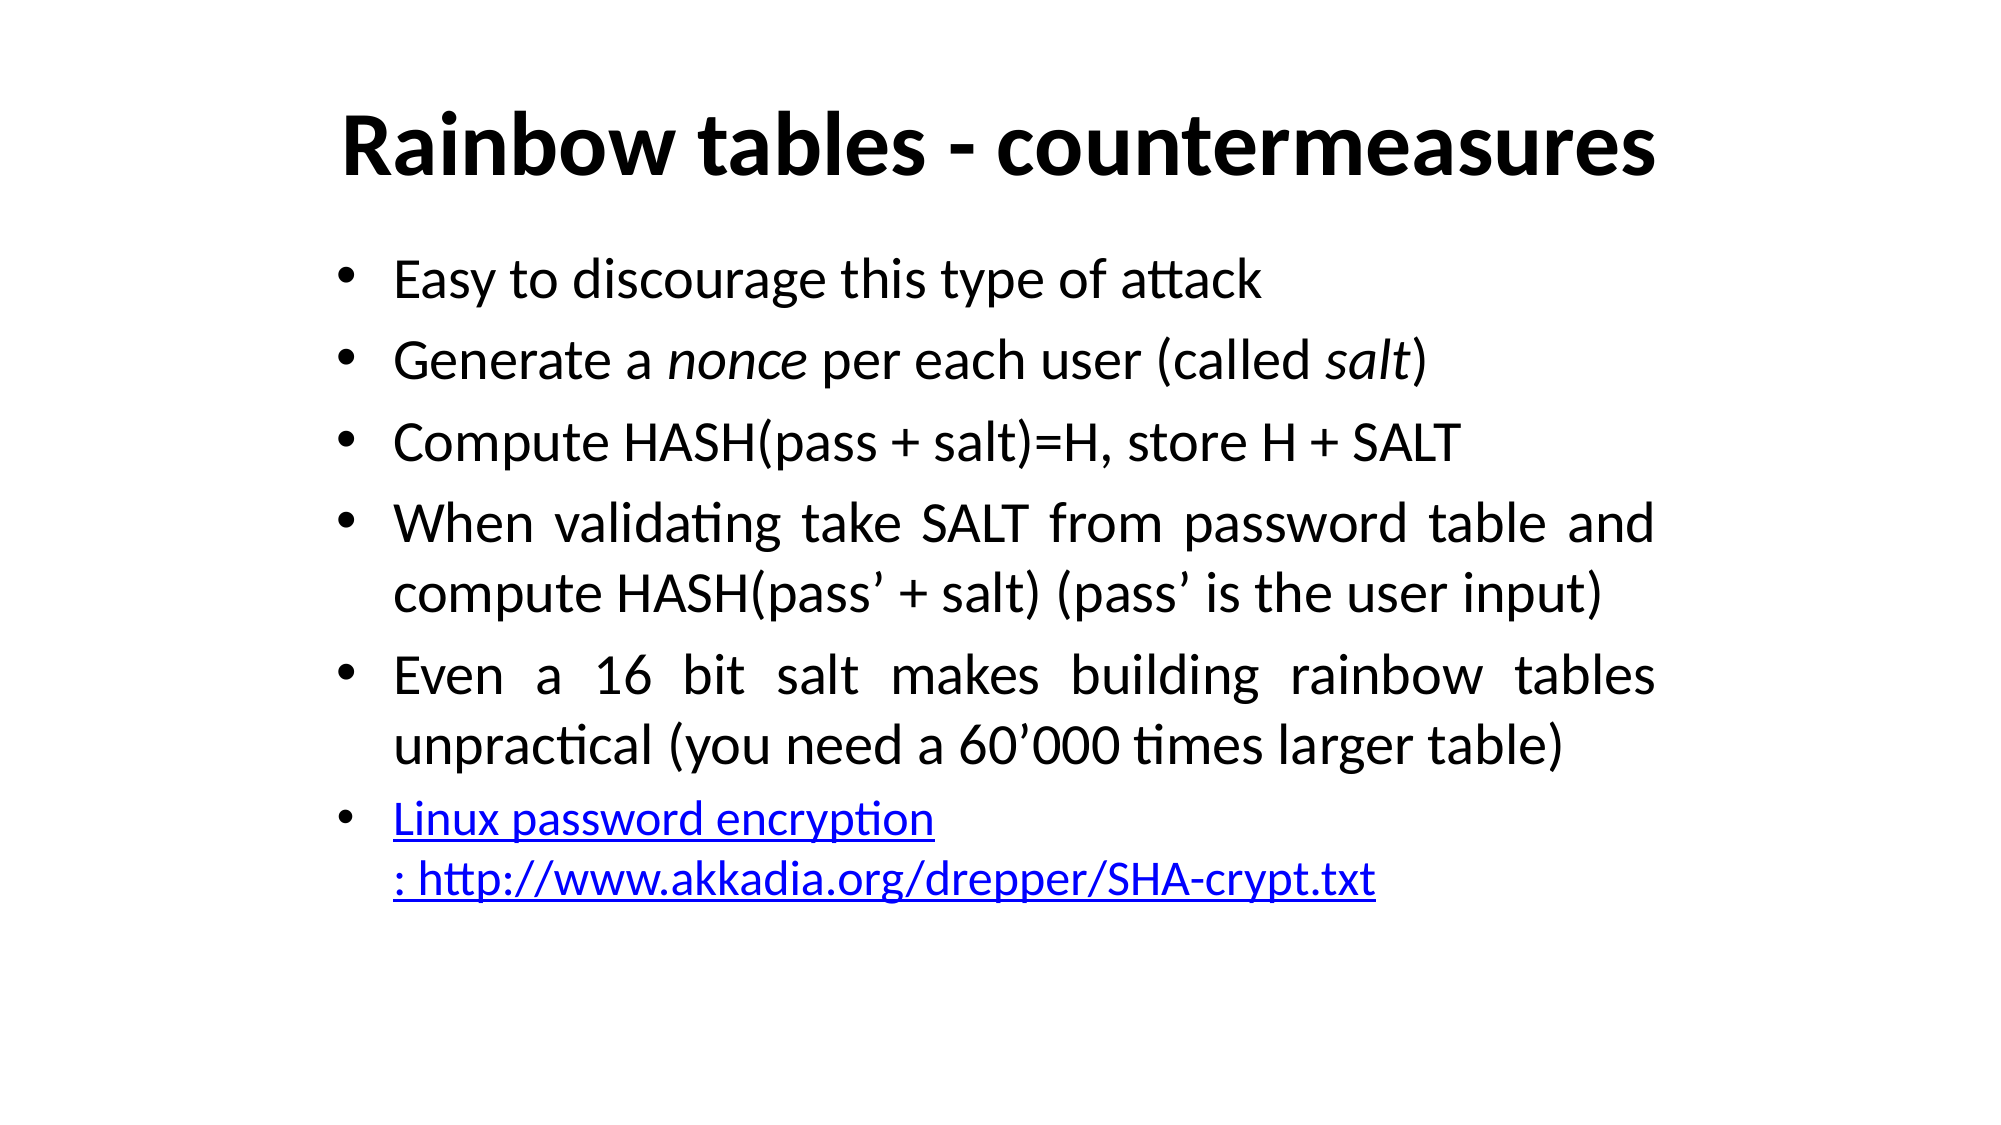

# Rainbow tables - countermeasures
Easy to discourage this type of attack
Generate a nonce per each user (called salt)
Compute HASH(pass + salt)=H, store H + SALT
When validating take SALT from password table and compute HASH(pass’ + salt) (pass’ is the user input)
Even a 16 bit salt makes building rainbow tables unpractical (you need a 60’000 times larger table)
Linux password encryption: http://www.akkadia.org/drepper/SHA-crypt.txt